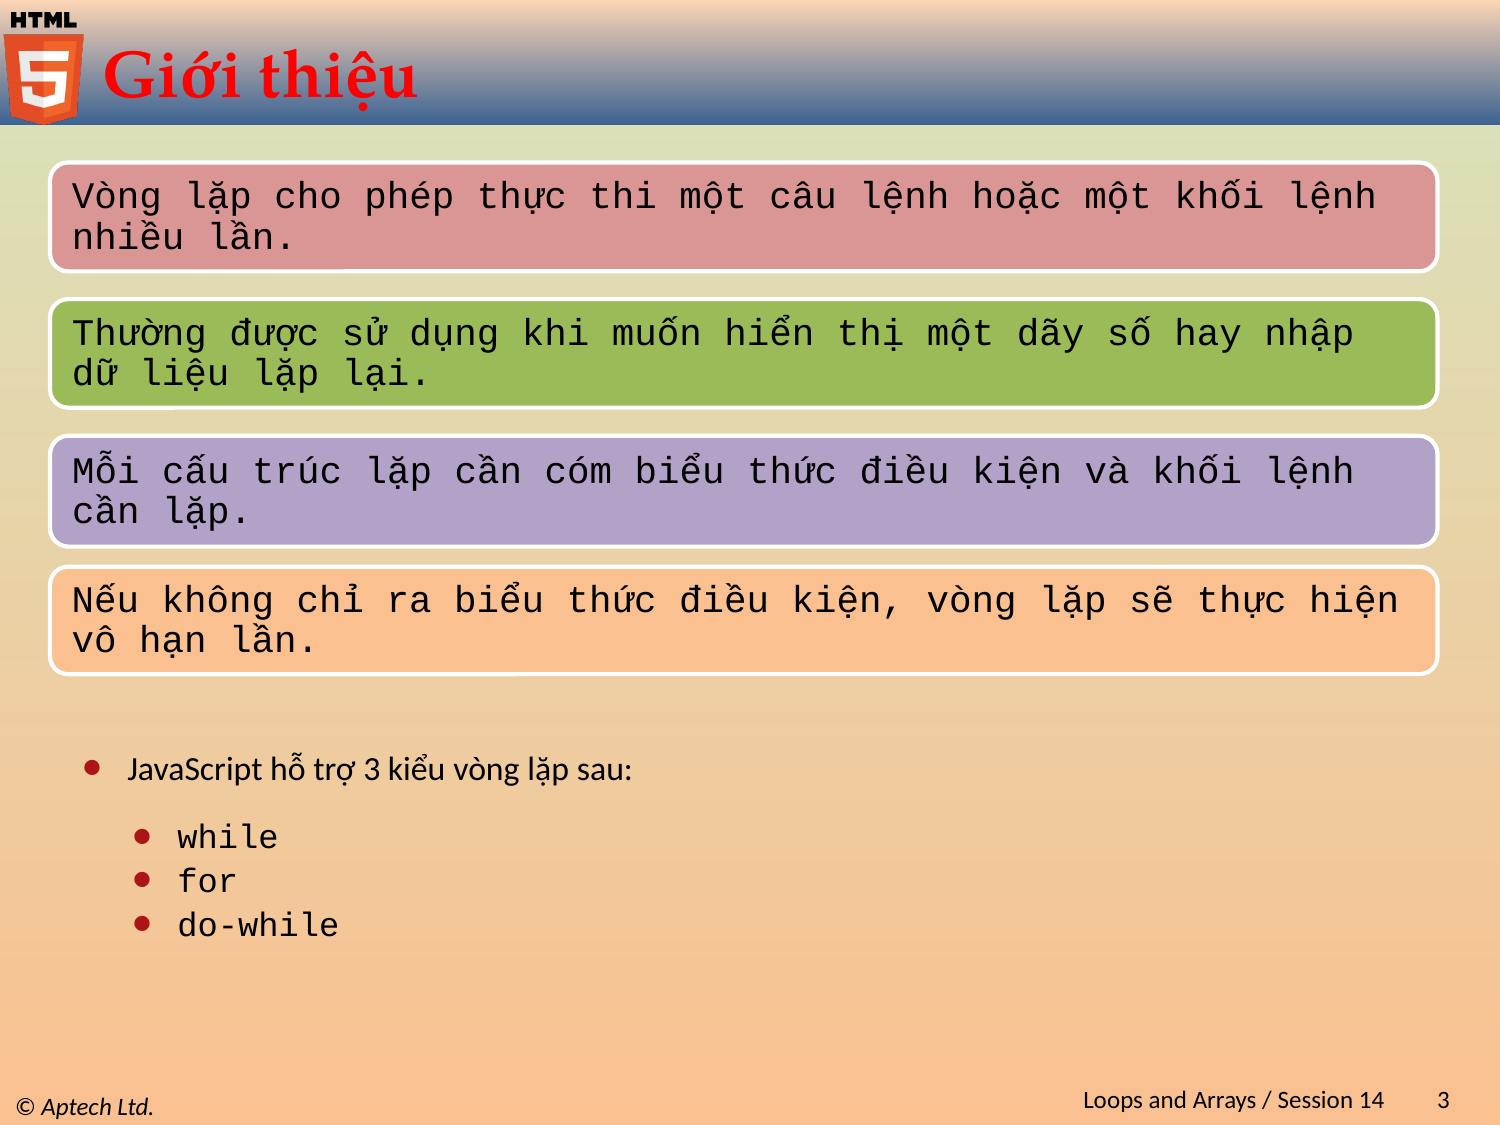

# Giới thiệu
Vòng lặp cho phép thực thi một câu lệnh hoặc một khối lệnh nhiều lần.
Thường được sử dụng khi muốn hiển thị một dãy số hay nhập dữ liệu lặp lại.
Mỗi cấu trúc lặp cần cóm biểu thức điều kiện và khối lệnh cần lặp.
Nếu không chỉ ra biểu thức điều kiện, vòng lặp sẽ thực hiện vô hạn lần.
JavaScript hỗ trợ 3 kiểu vòng lặp sau:
while
for
do-while
Loops and Arrays / Session 14
3